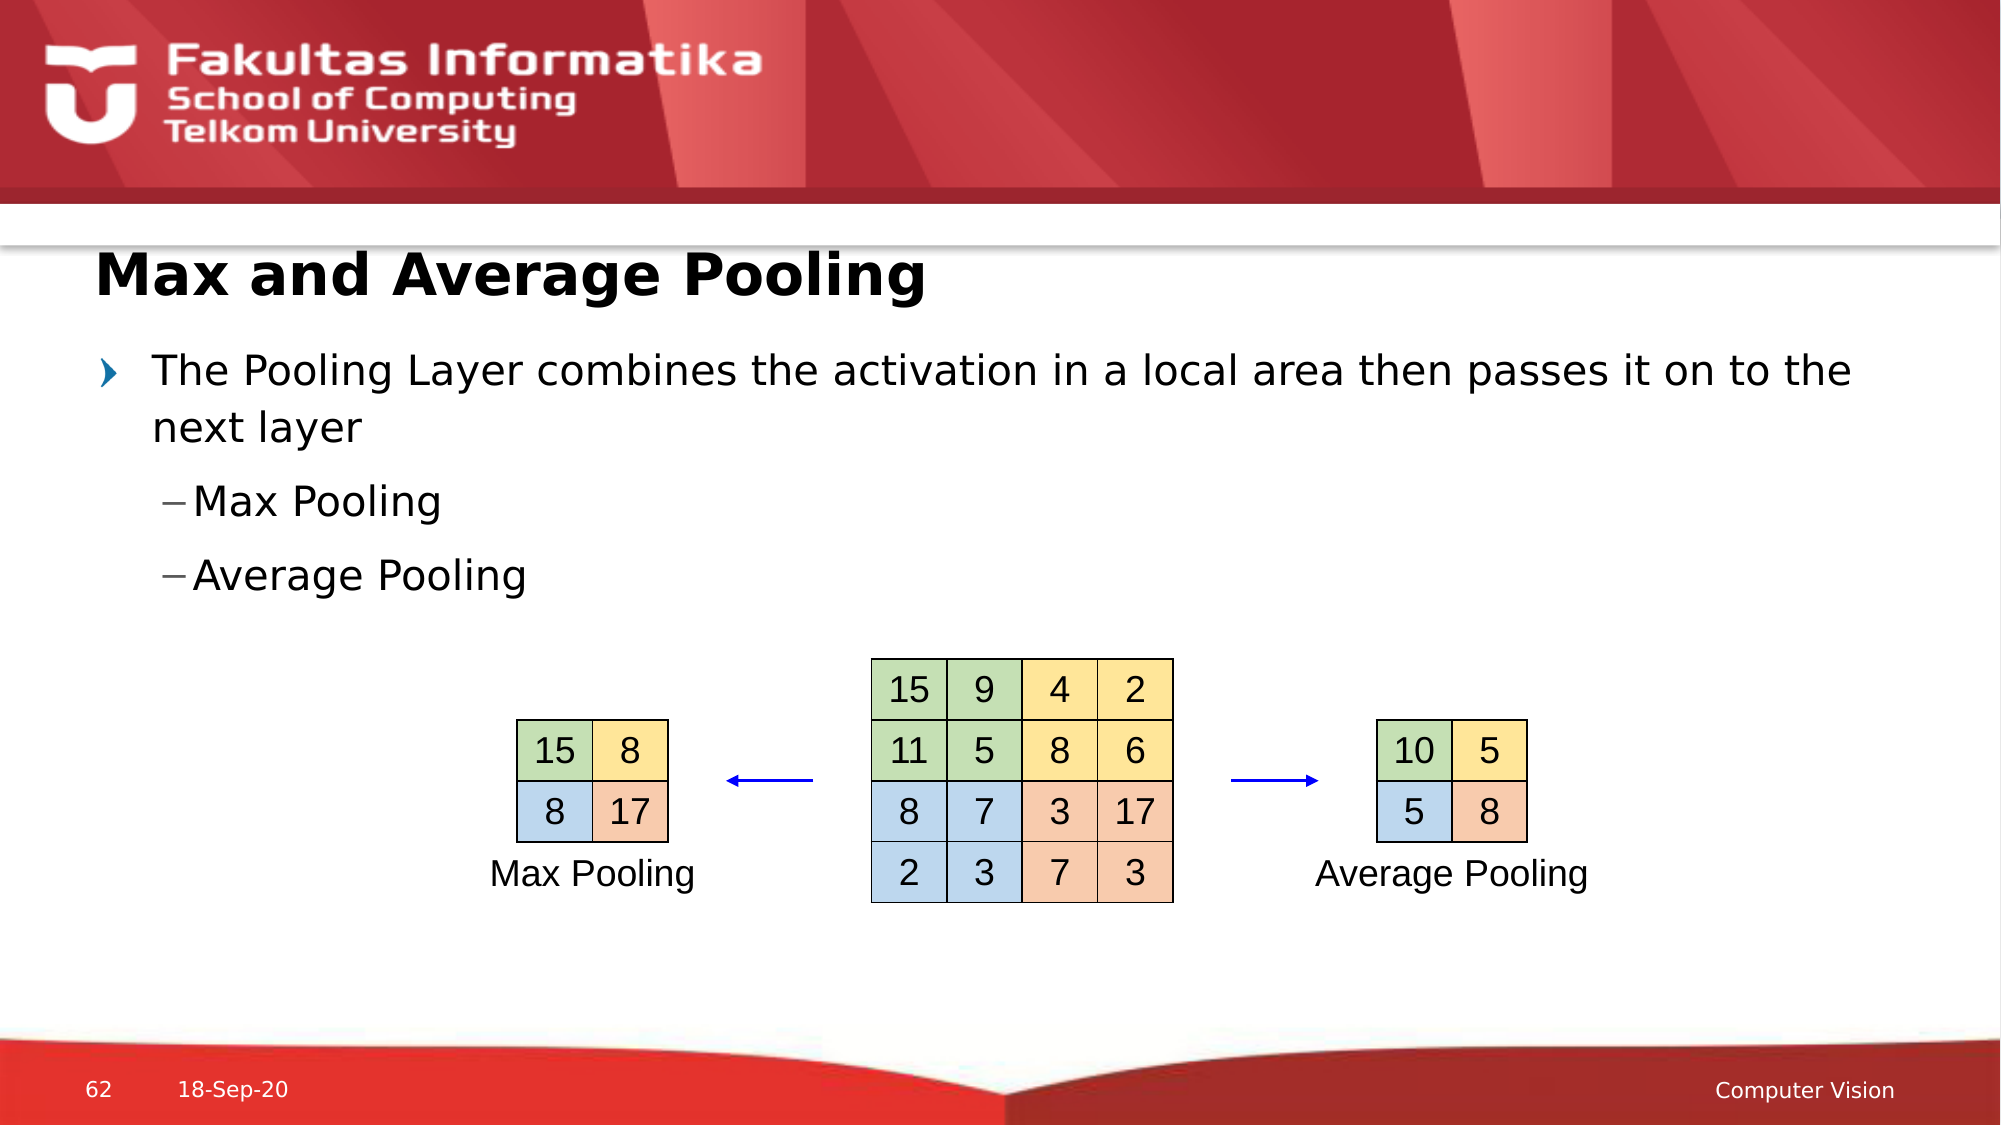

# Max and Average Pooling
The Pooling Layer combines the activation in a local area then passes it on to the next layer
Max Pooling
Average Pooling
| 15 | 9 | 4 | 2 |
| --- | --- | --- | --- |
| 11 | 5 | 8 | 6 |
| 8 | 7 | 3 | 17 |
| 2 | 3 | 7 | 3 |
| 15 | 8 |
| --- | --- |
| 8 | 17 |
| 10 | 5 |
| --- | --- |
| 5 | 8 |
Max Pooling
Average Pooling
Computer Vision
62
18-Sep-20